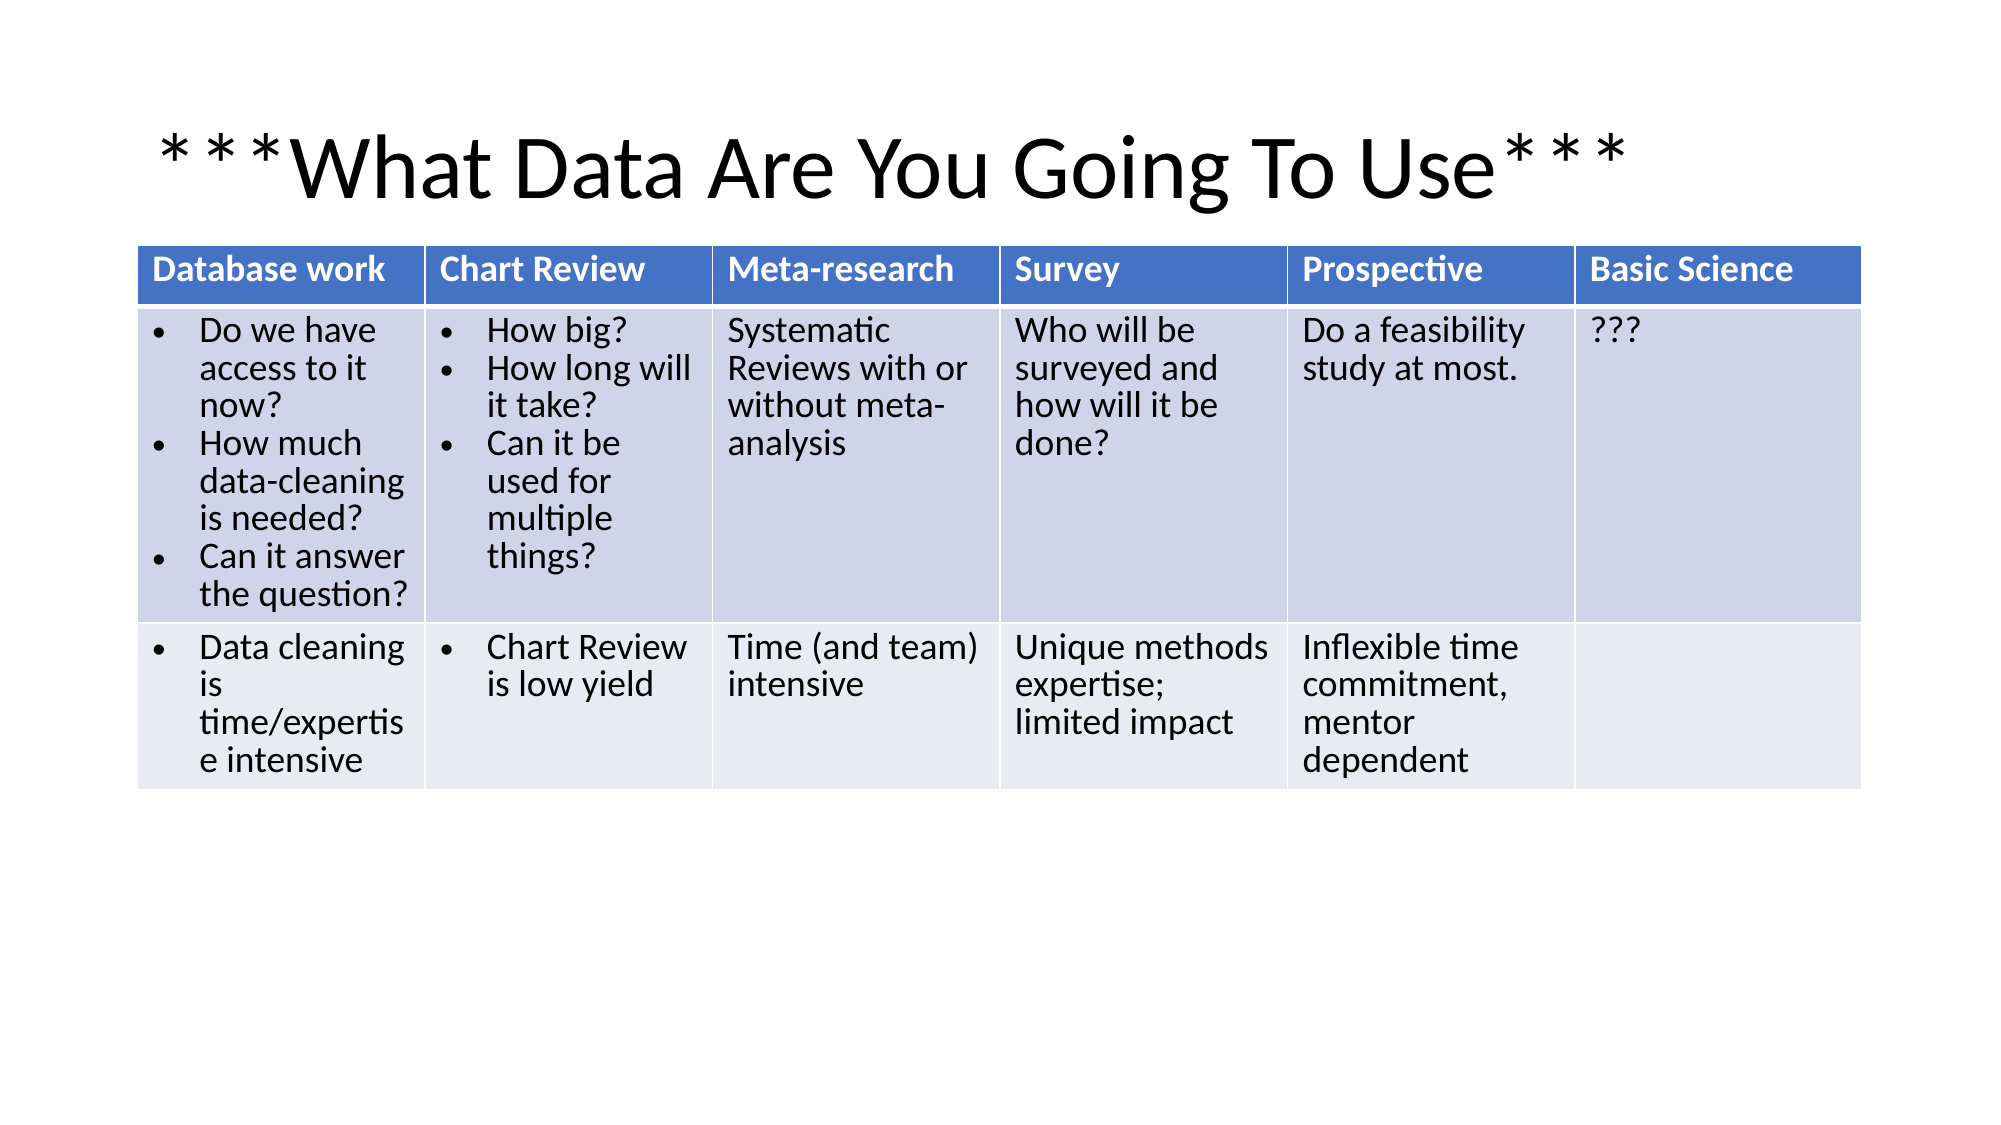

# ***What Data Are You Going To Use***
| Database work | Chart Review | Meta-research | Survey | Prospective | Basic Science |
| --- | --- | --- | --- | --- | --- |
| Do we have access to it now? How much data-cleaning is needed? Can it answer the question? | How big? How long will it take? Can it be used for multiple things? | Systematic Reviews with or without meta-analysis | Who will be surveyed and how will it be done? | Do a feasibility study at most. | ??? |
| Data cleaning is time/expertise intensive | Chart Review is low yield | Time (and team) intensive | Unique methods expertise; limited impact | Inflexible time commitment, mentor dependent |  |